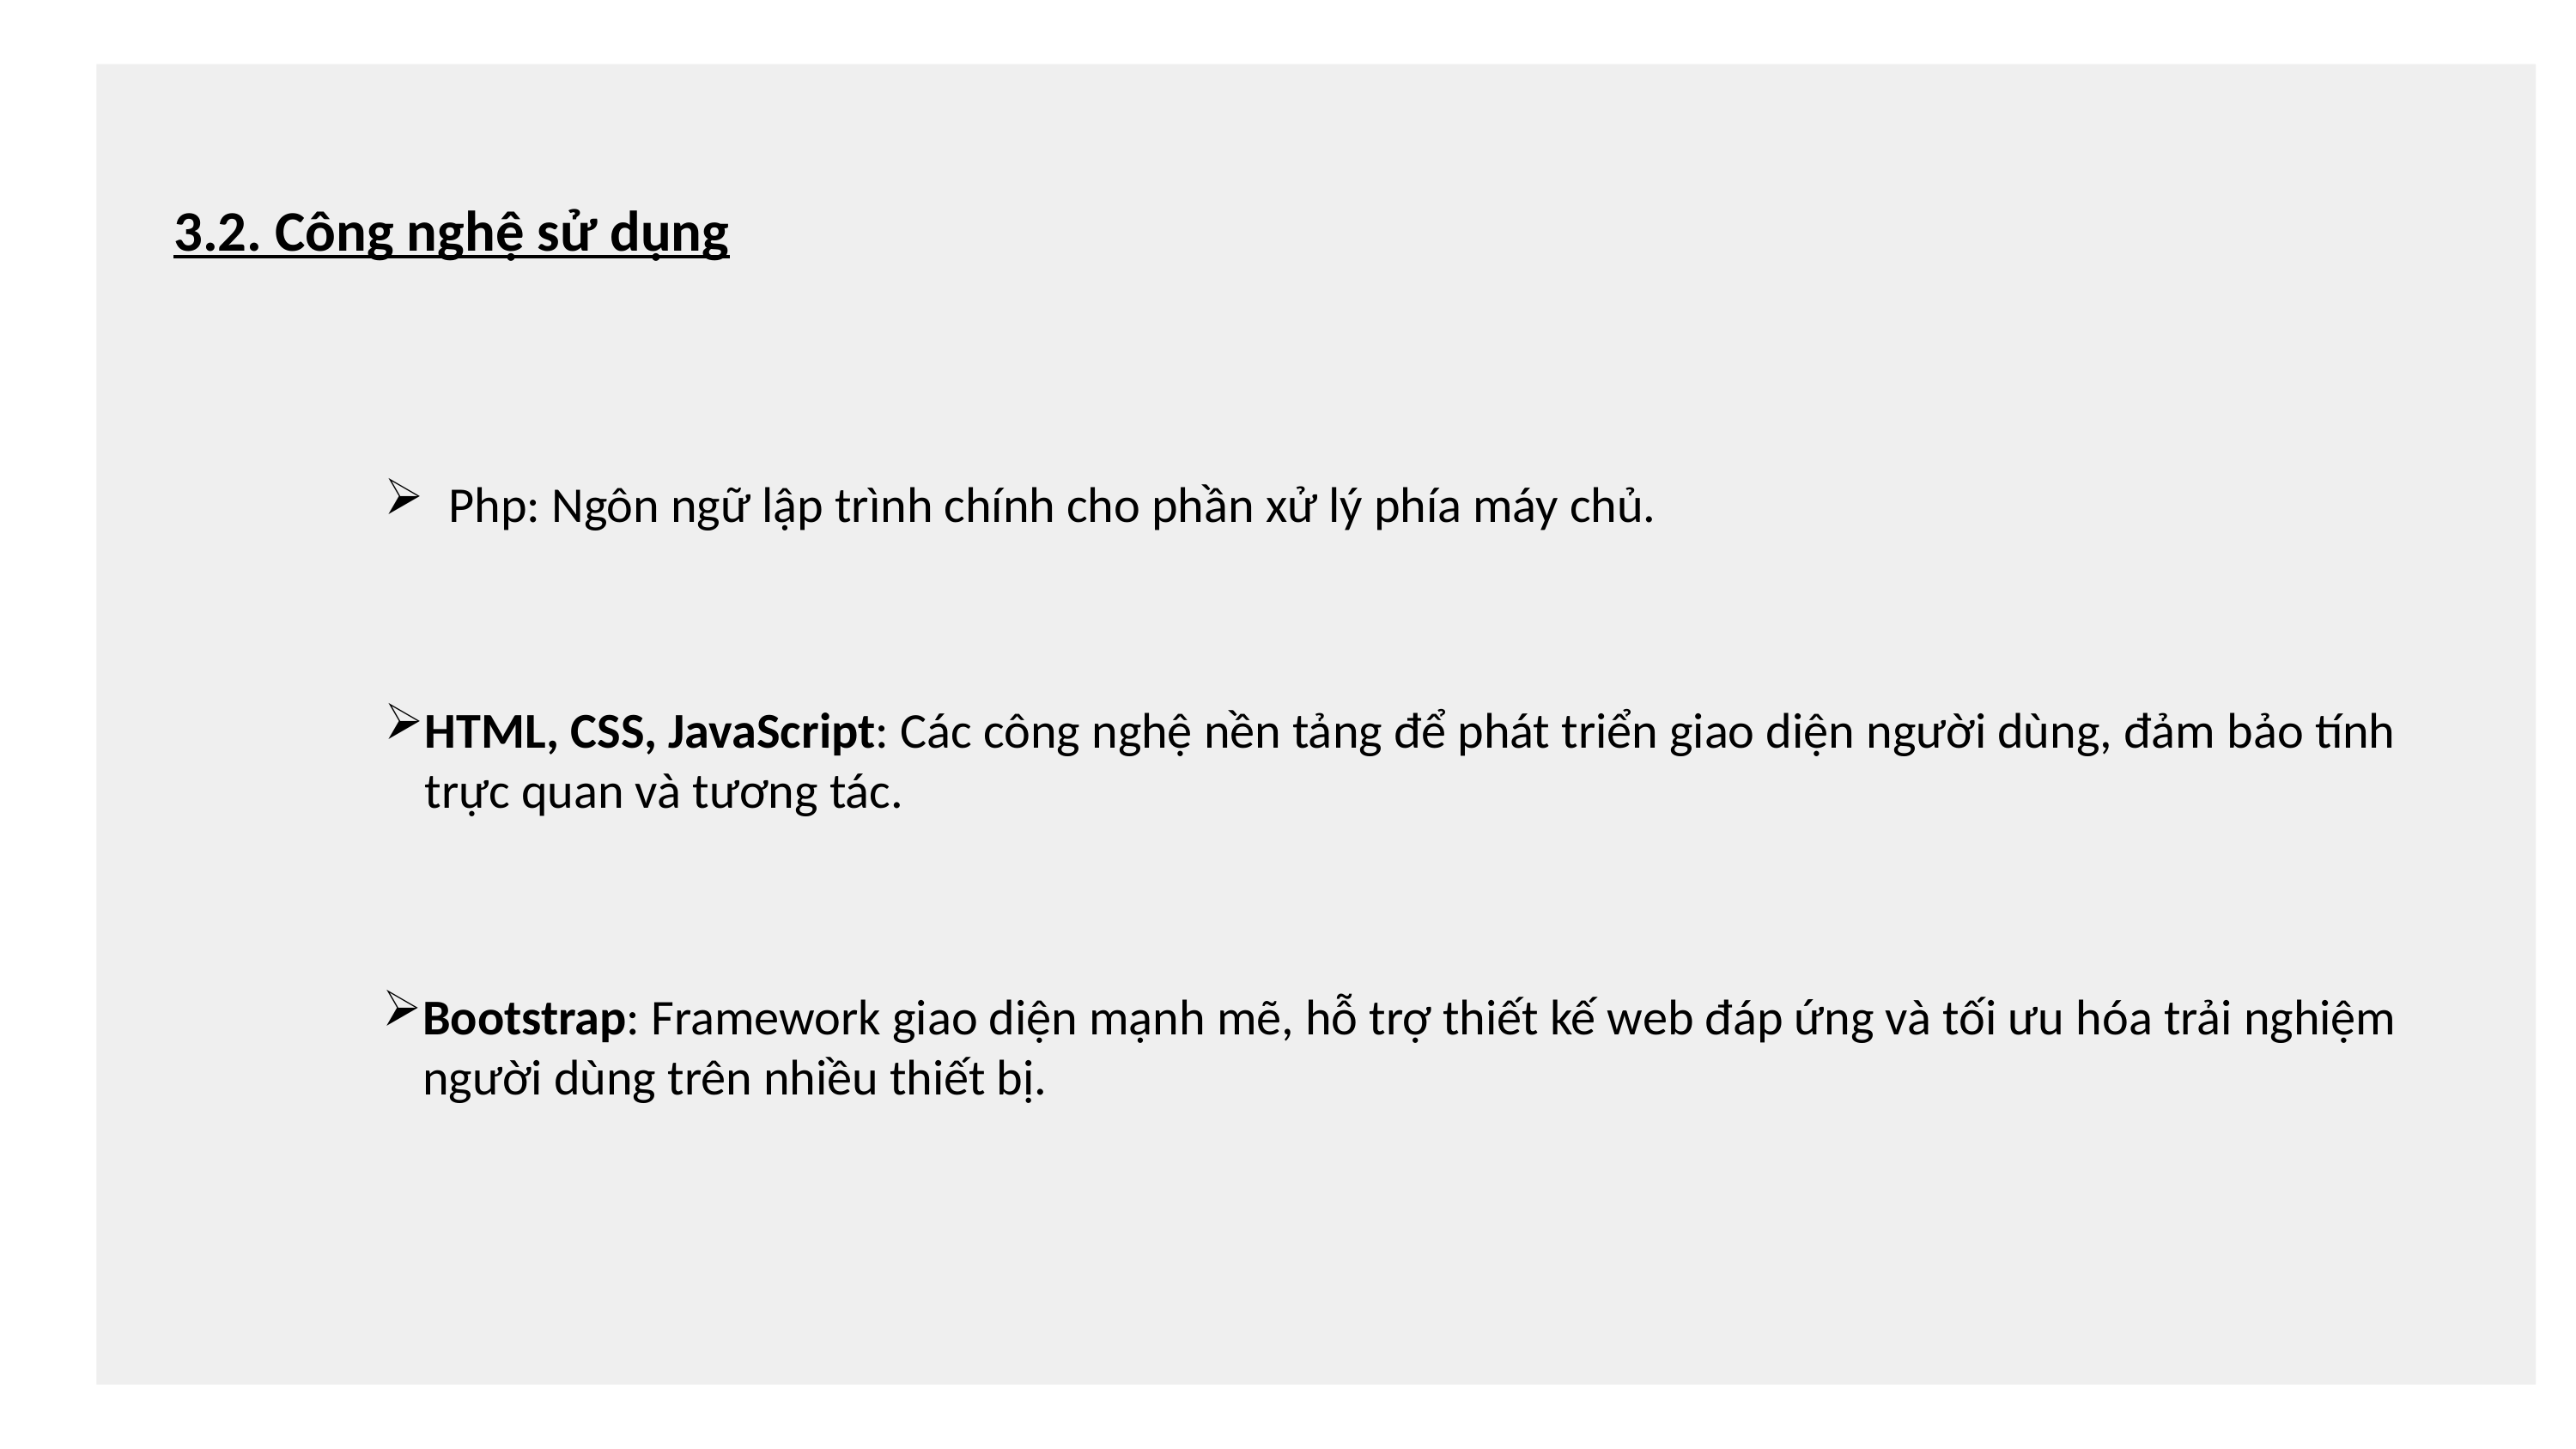

3.2. Công nghệ sử dụng
Php: Ngôn ngữ lập trình chính cho phần xử lý phía máy chủ.
HTML, CSS, JavaScript: Các công nghệ nền tảng để phát triển giao diện người dùng, đảm bảo tính trực quan và tương tác.
Bootstrap: Framework giao diện mạnh mẽ, hỗ trợ thiết kế web đáp ứng và tối ưu hóa trải nghiệm người dùng trên nhiều thiết bị.